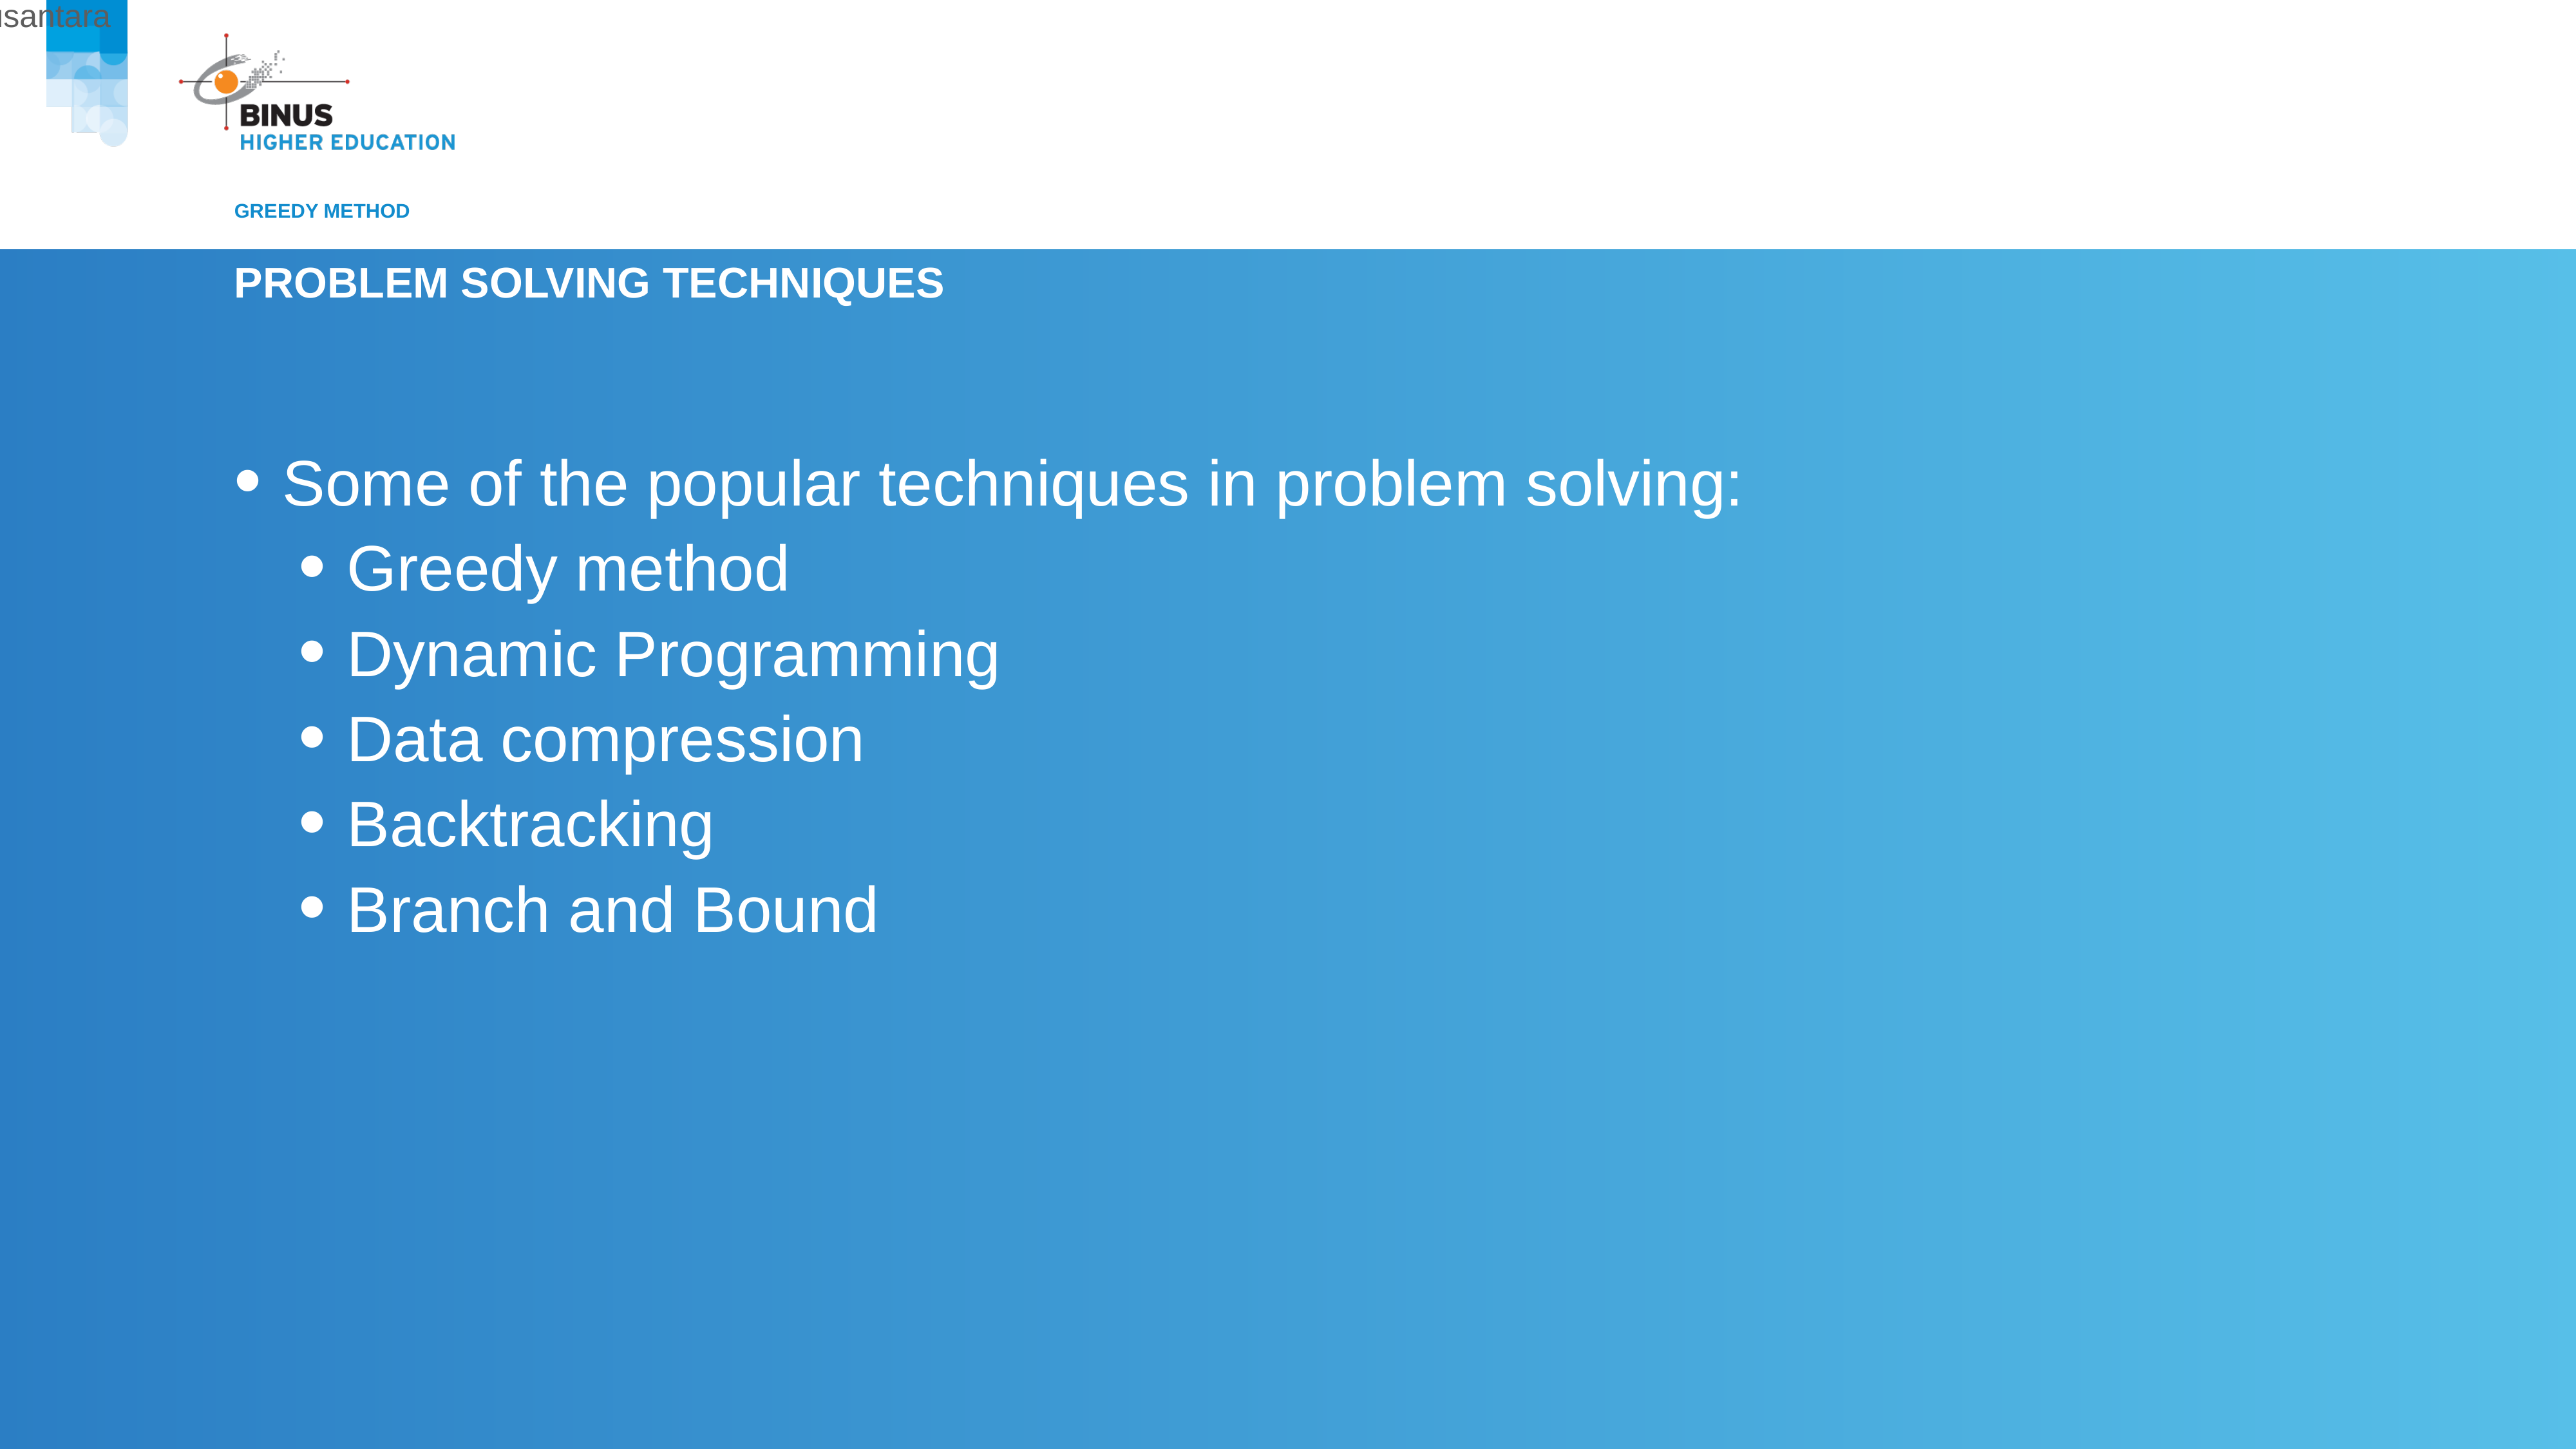

Bina Nusantara
# Greedy method
PROBLEM SOLVING TECHNIQUES
Some of the popular techniques in problem solving:
Greedy method
Dynamic Programming
Data compression
Backtracking
Branch and Bound